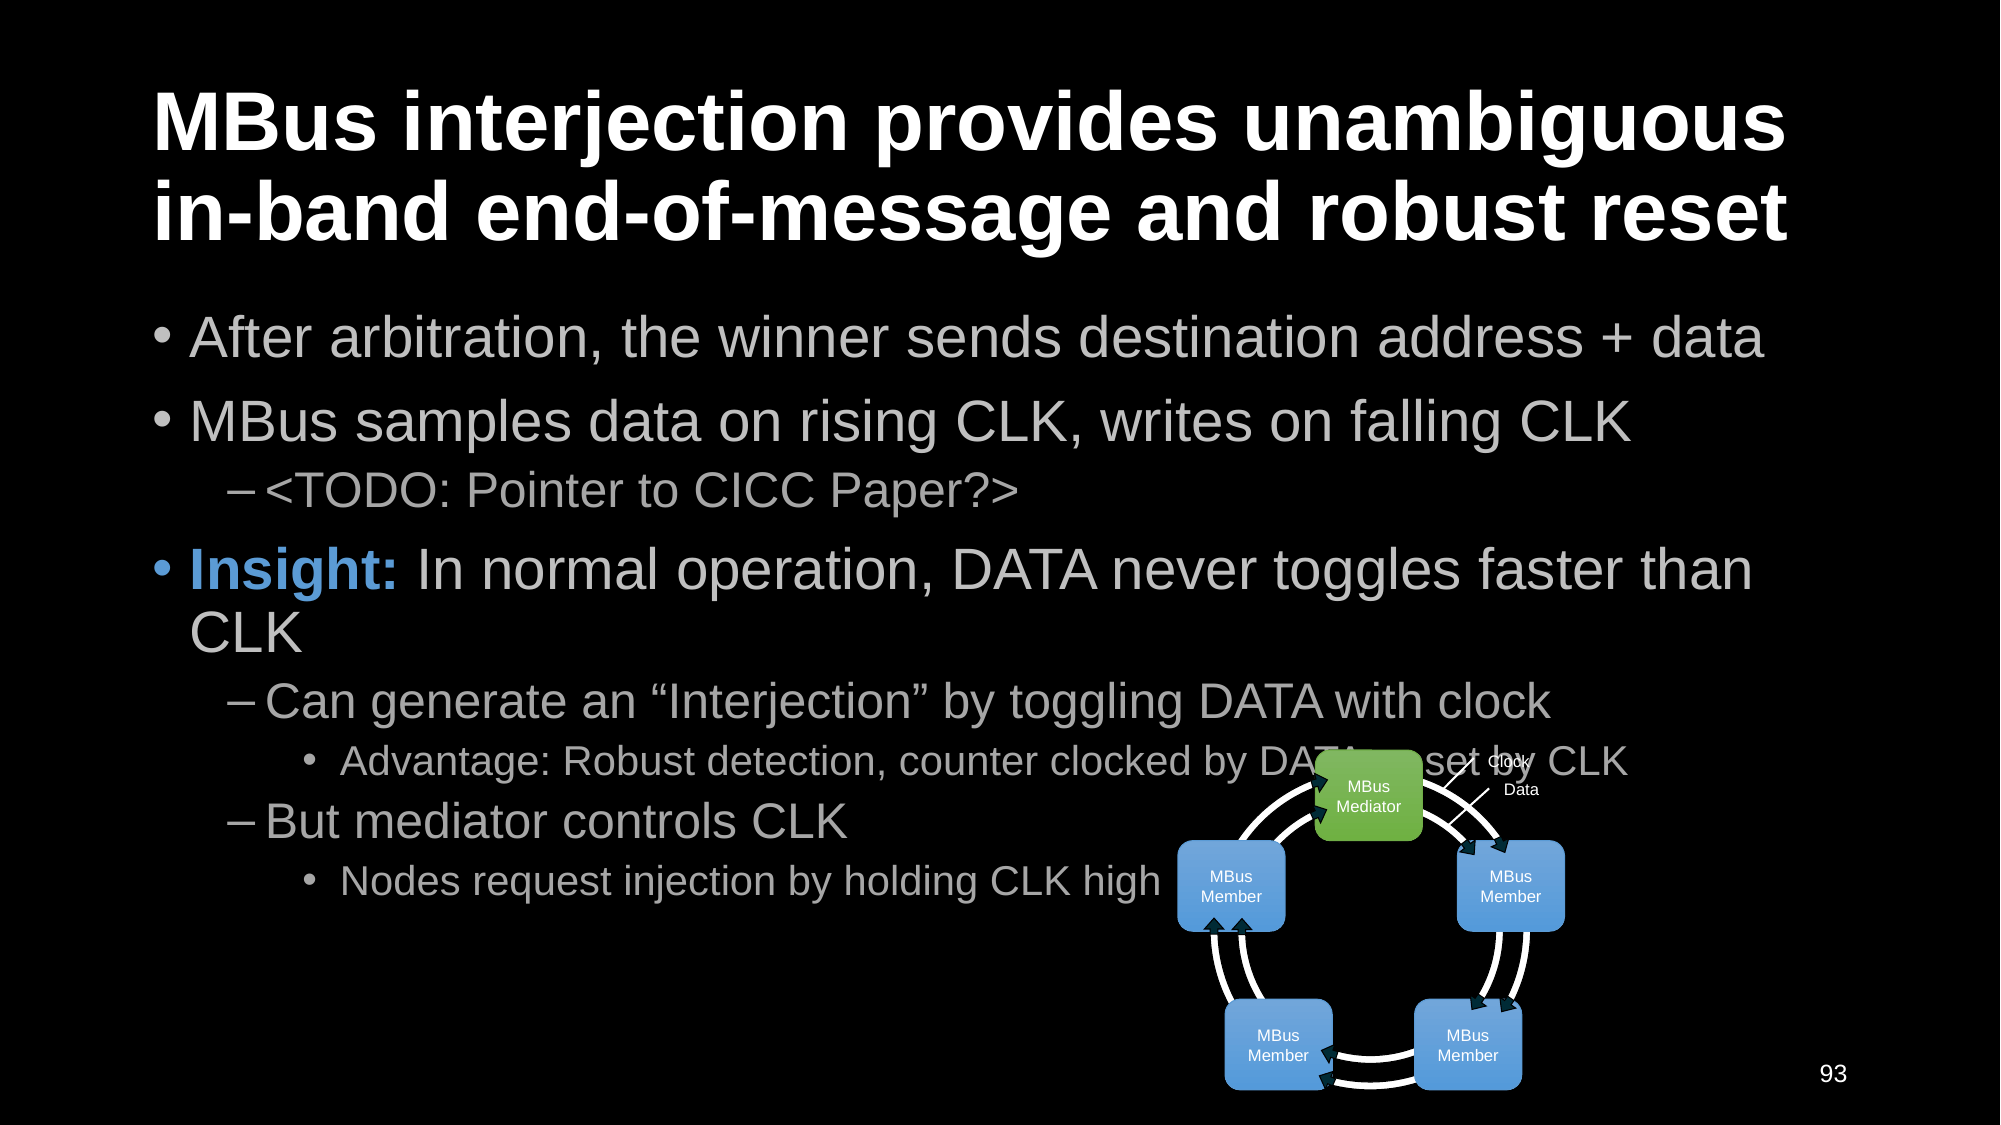

# MBus interjection provides unambiguous in-band end-of-message and robust reset
After arbitration, the winner sends destination address + data
MBus samples data on rising CLK, writes on falling CLK
<TODO: Pointer to CICC Paper?>
Insight: In normal operation, DATA never toggles faster than CLK
Can generate an “Interjection” by toggling DATA with clock
Advantage: Robust detection, counter clocked by DATA, reset by CLK
But mediator controls CLK
Nodes request injection by holding CLK high
Clock
MBus Mediator

Data

MBus Member
MBus Member

MBus Member
MBus Member

93